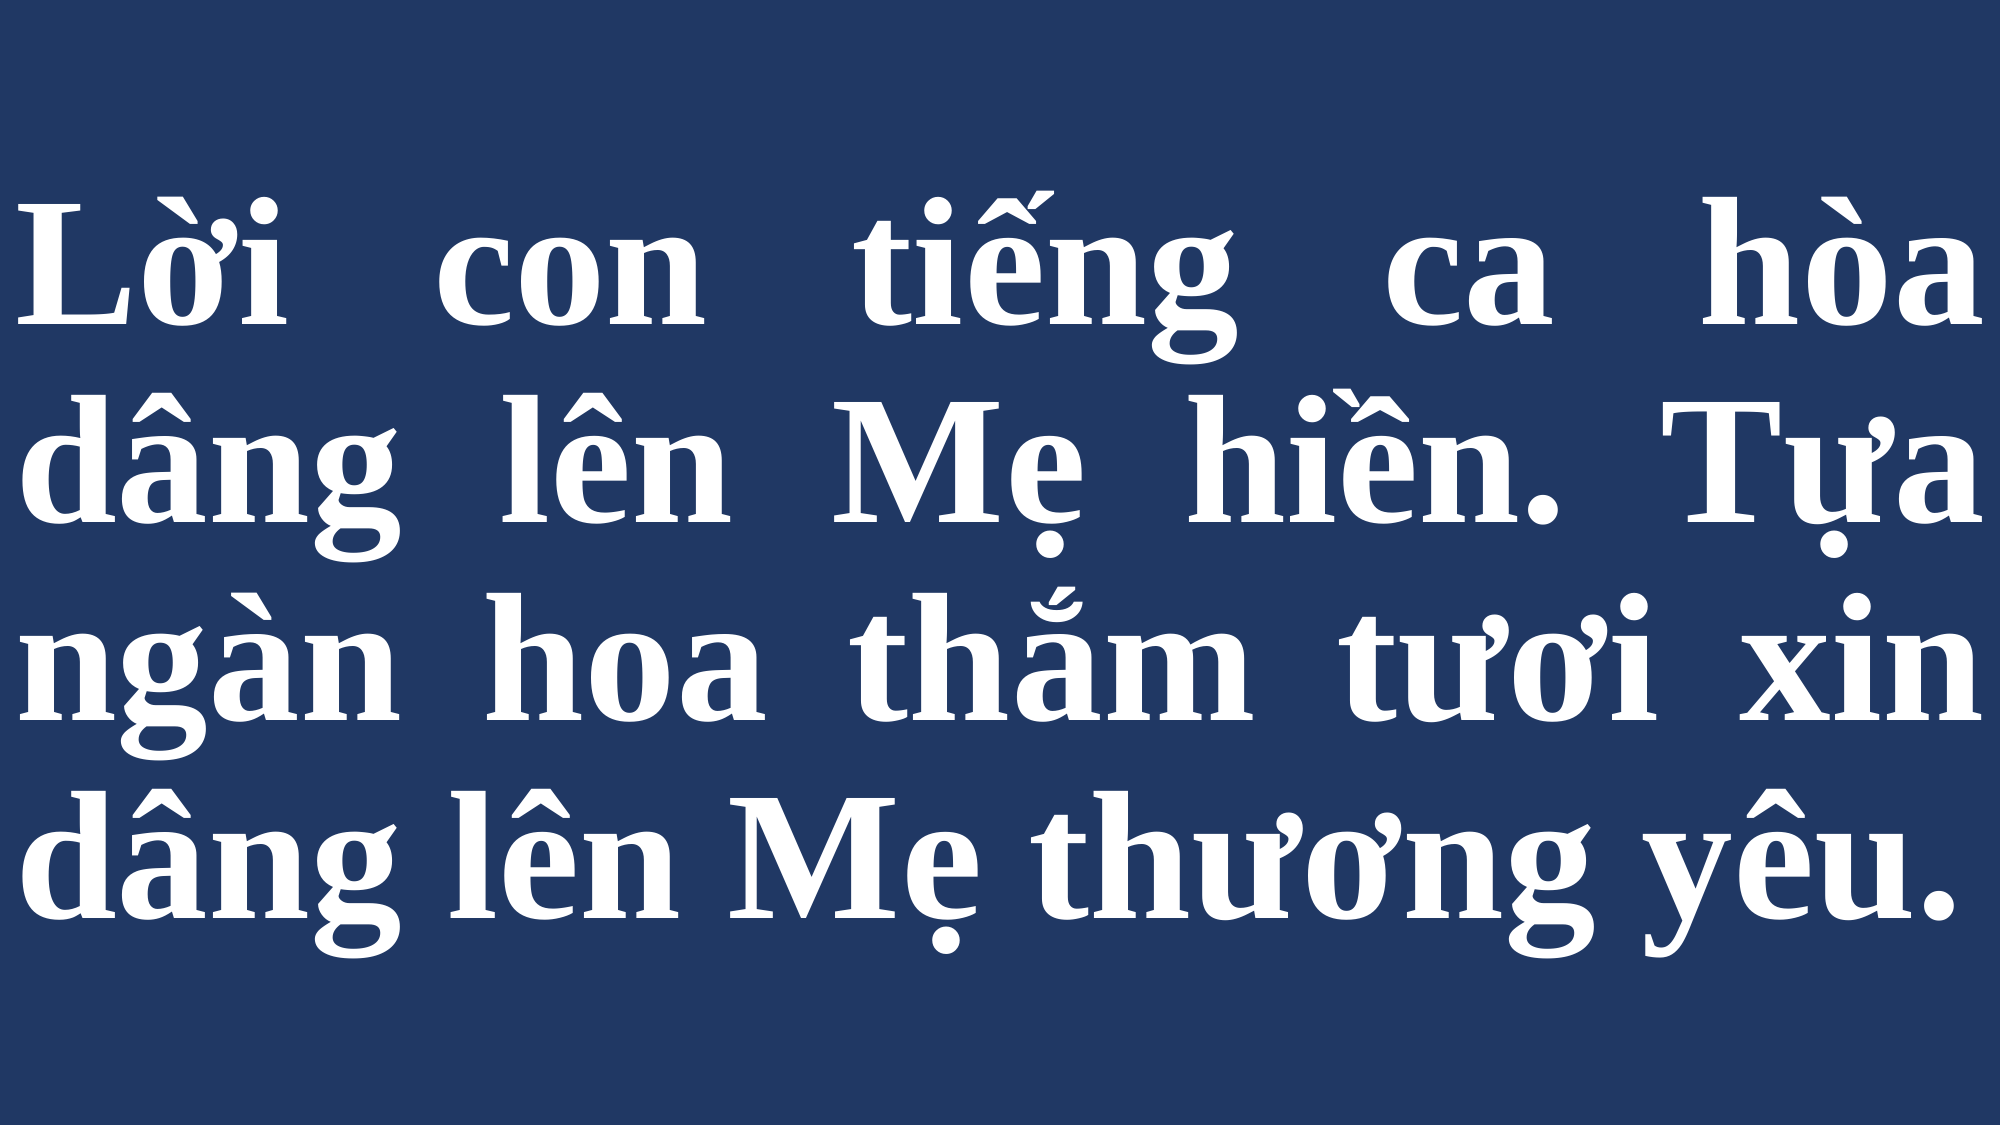

# Lời con tiếng ca hòa dâng lên Mẹ hiền. Tựa ngàn hoa thắm tươi xin dâng lên Mẹ thương yêu.